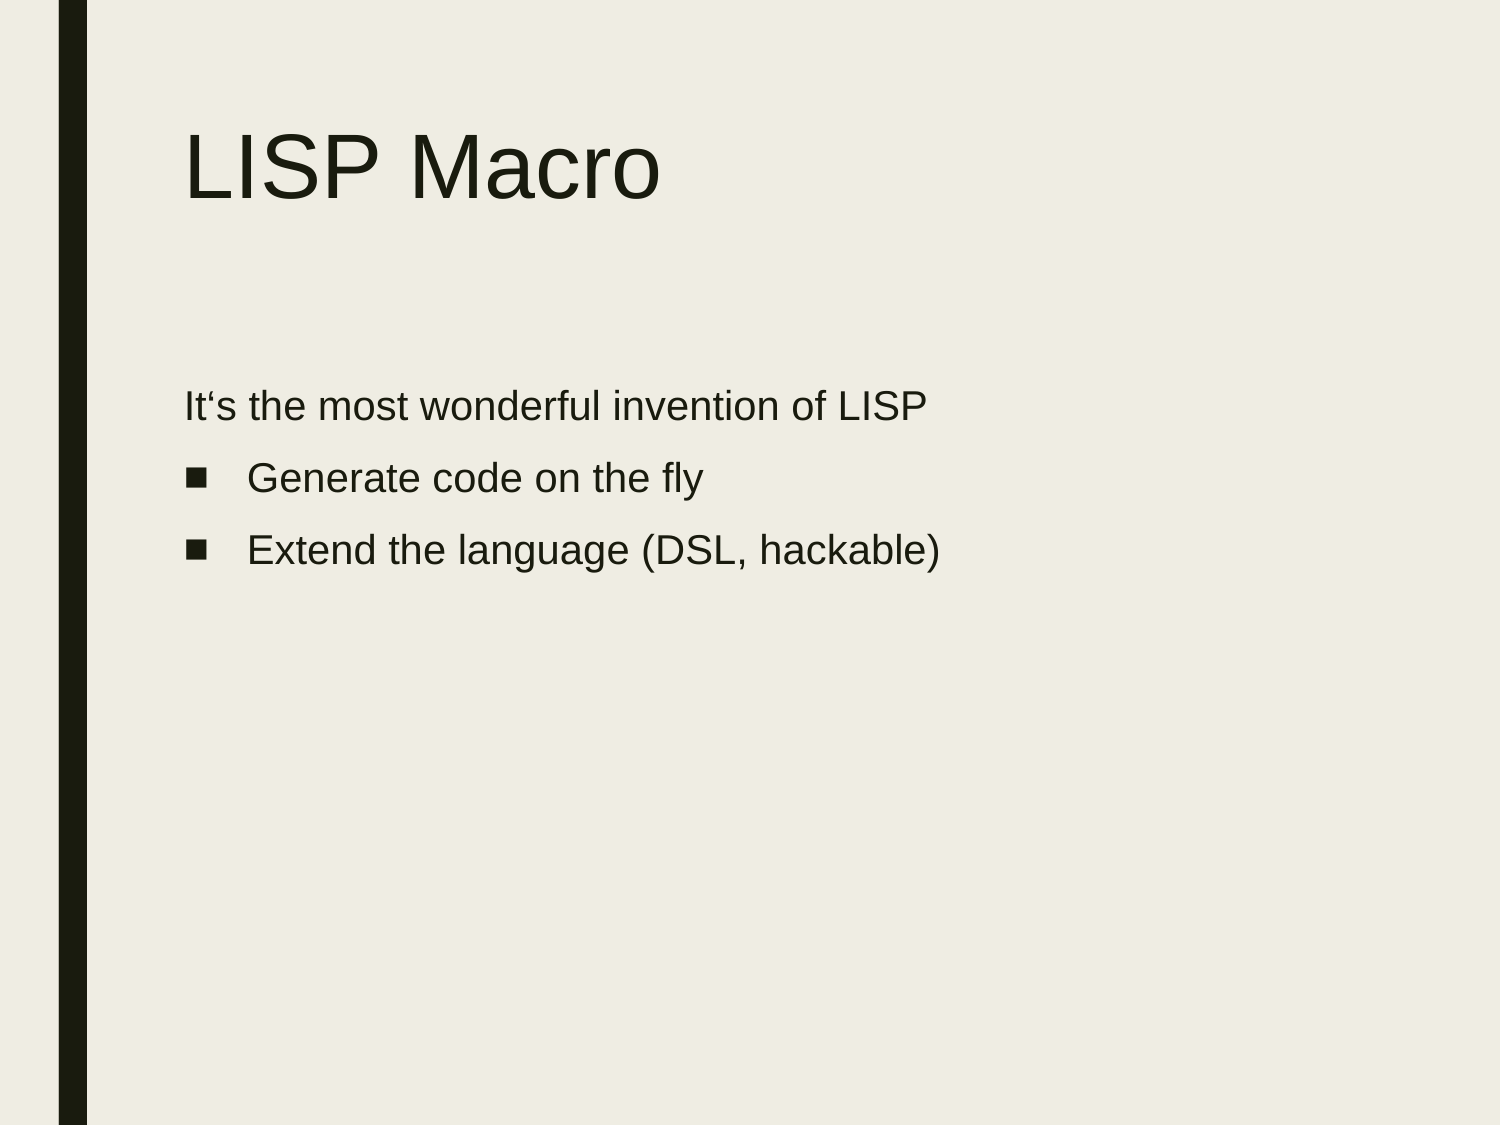

# LISP Macro
It‘s the most wonderful invention of LISP
Generate code on the fly
Extend the language (DSL, hackable)